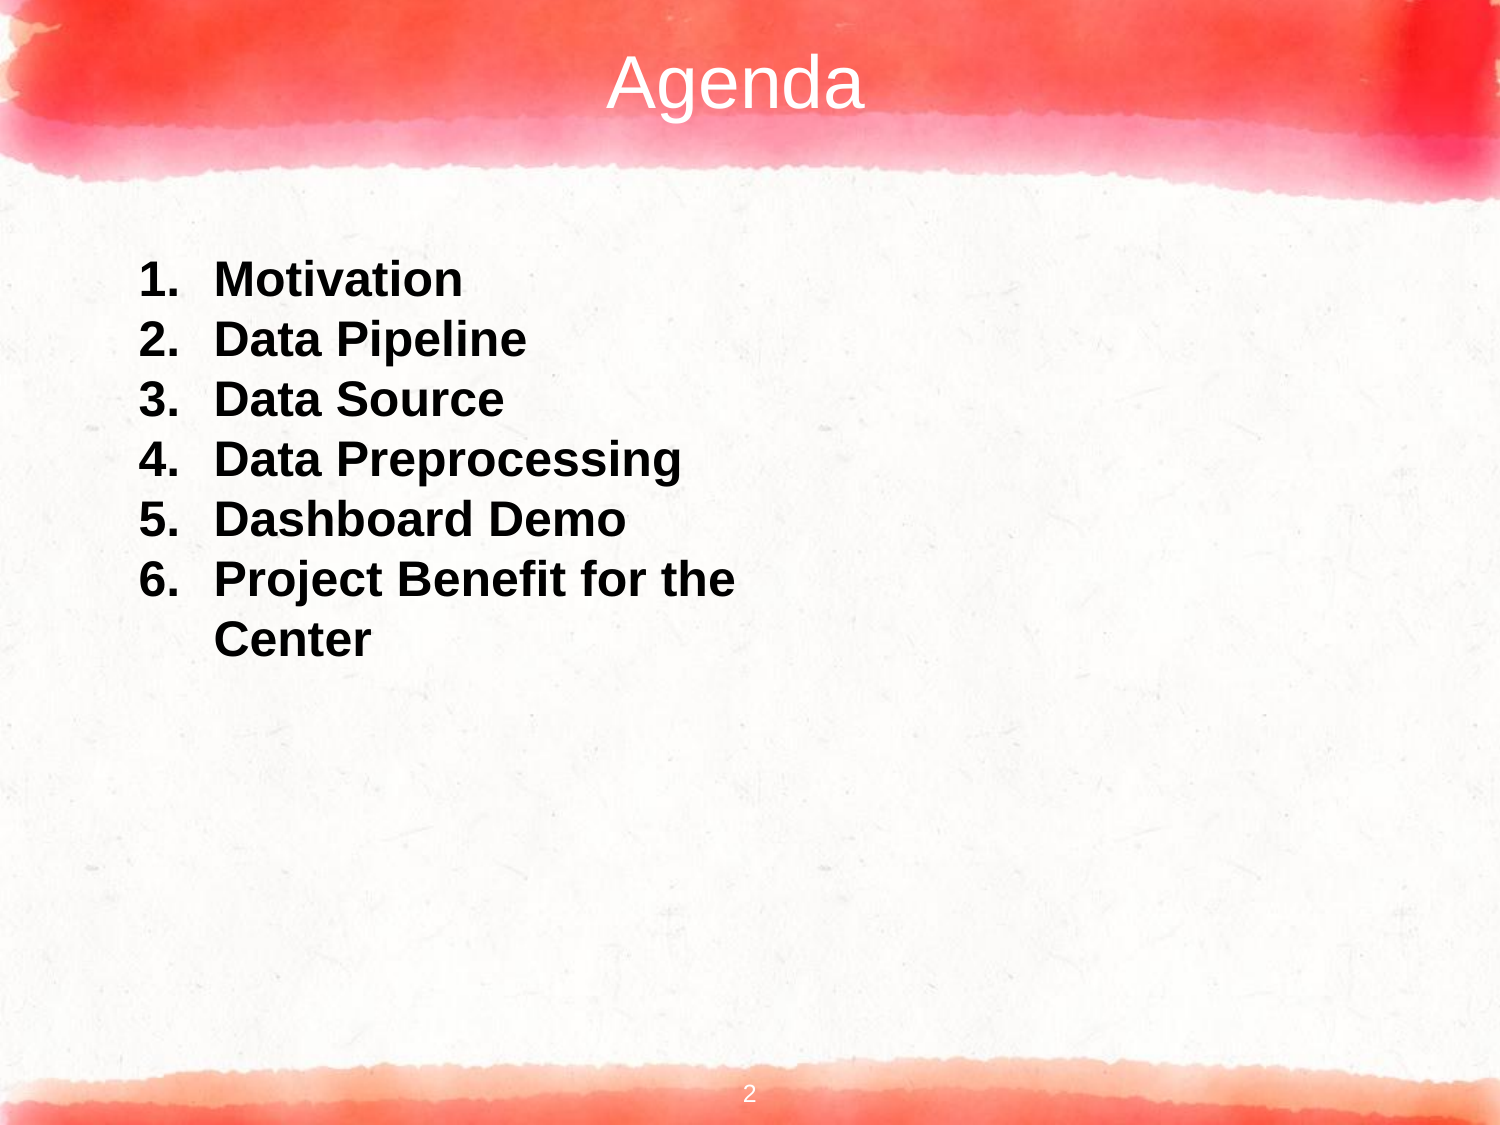

# Agenda
Motivation
Data Pipeline
Data Source
Data Preprocessing
Dashboard Demo
Project Benefit for the Center
2